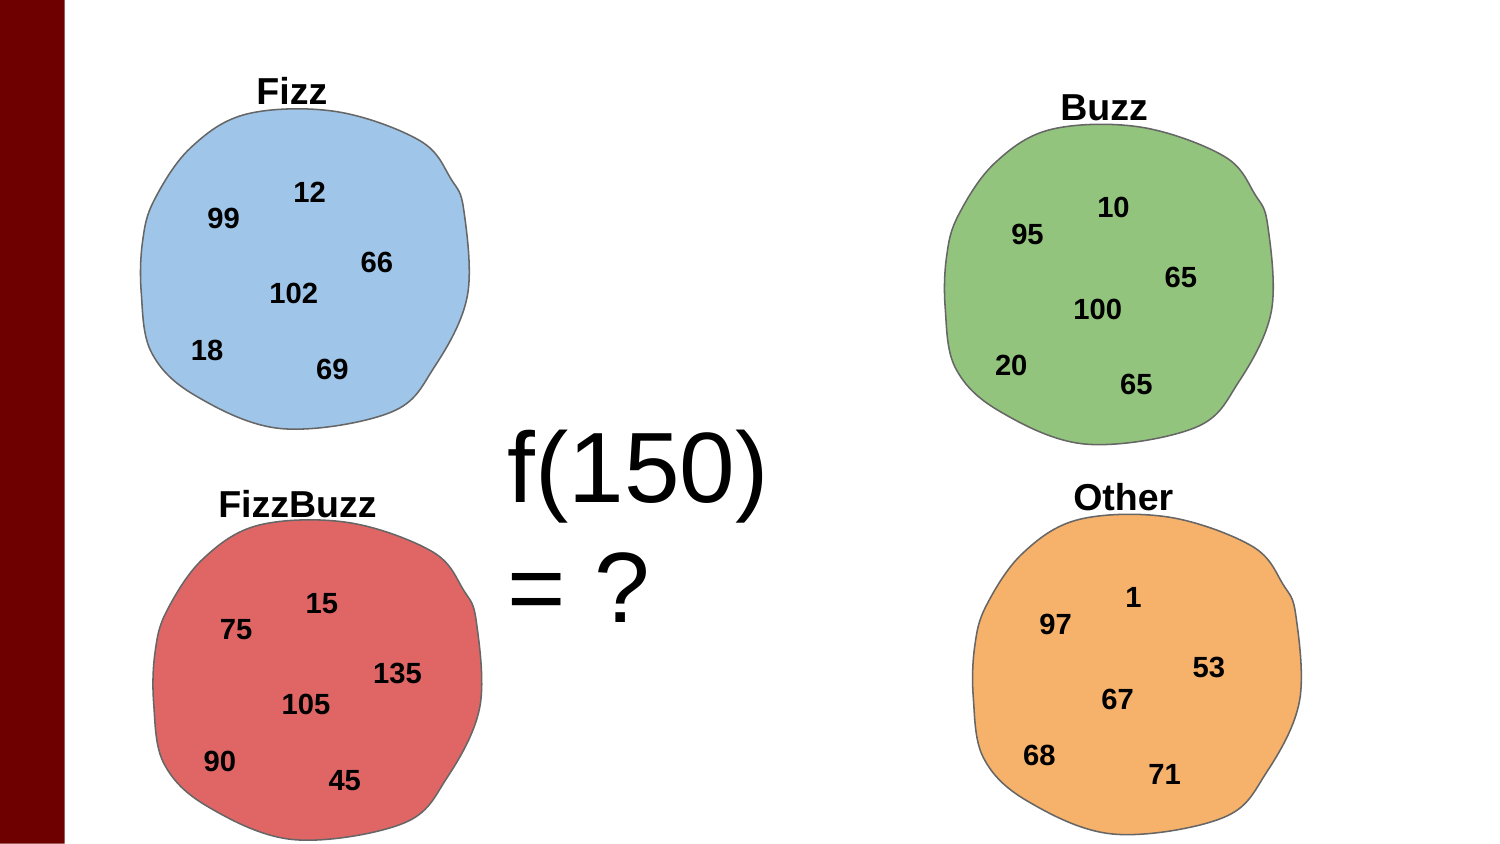

Fizz
Buzz

12
10
99
95
66
65
102
100
18
20
69
65
f(150) = ?
Other
FizzBuzz

1
15
97
75
53
135
67
105
68
90
71
45